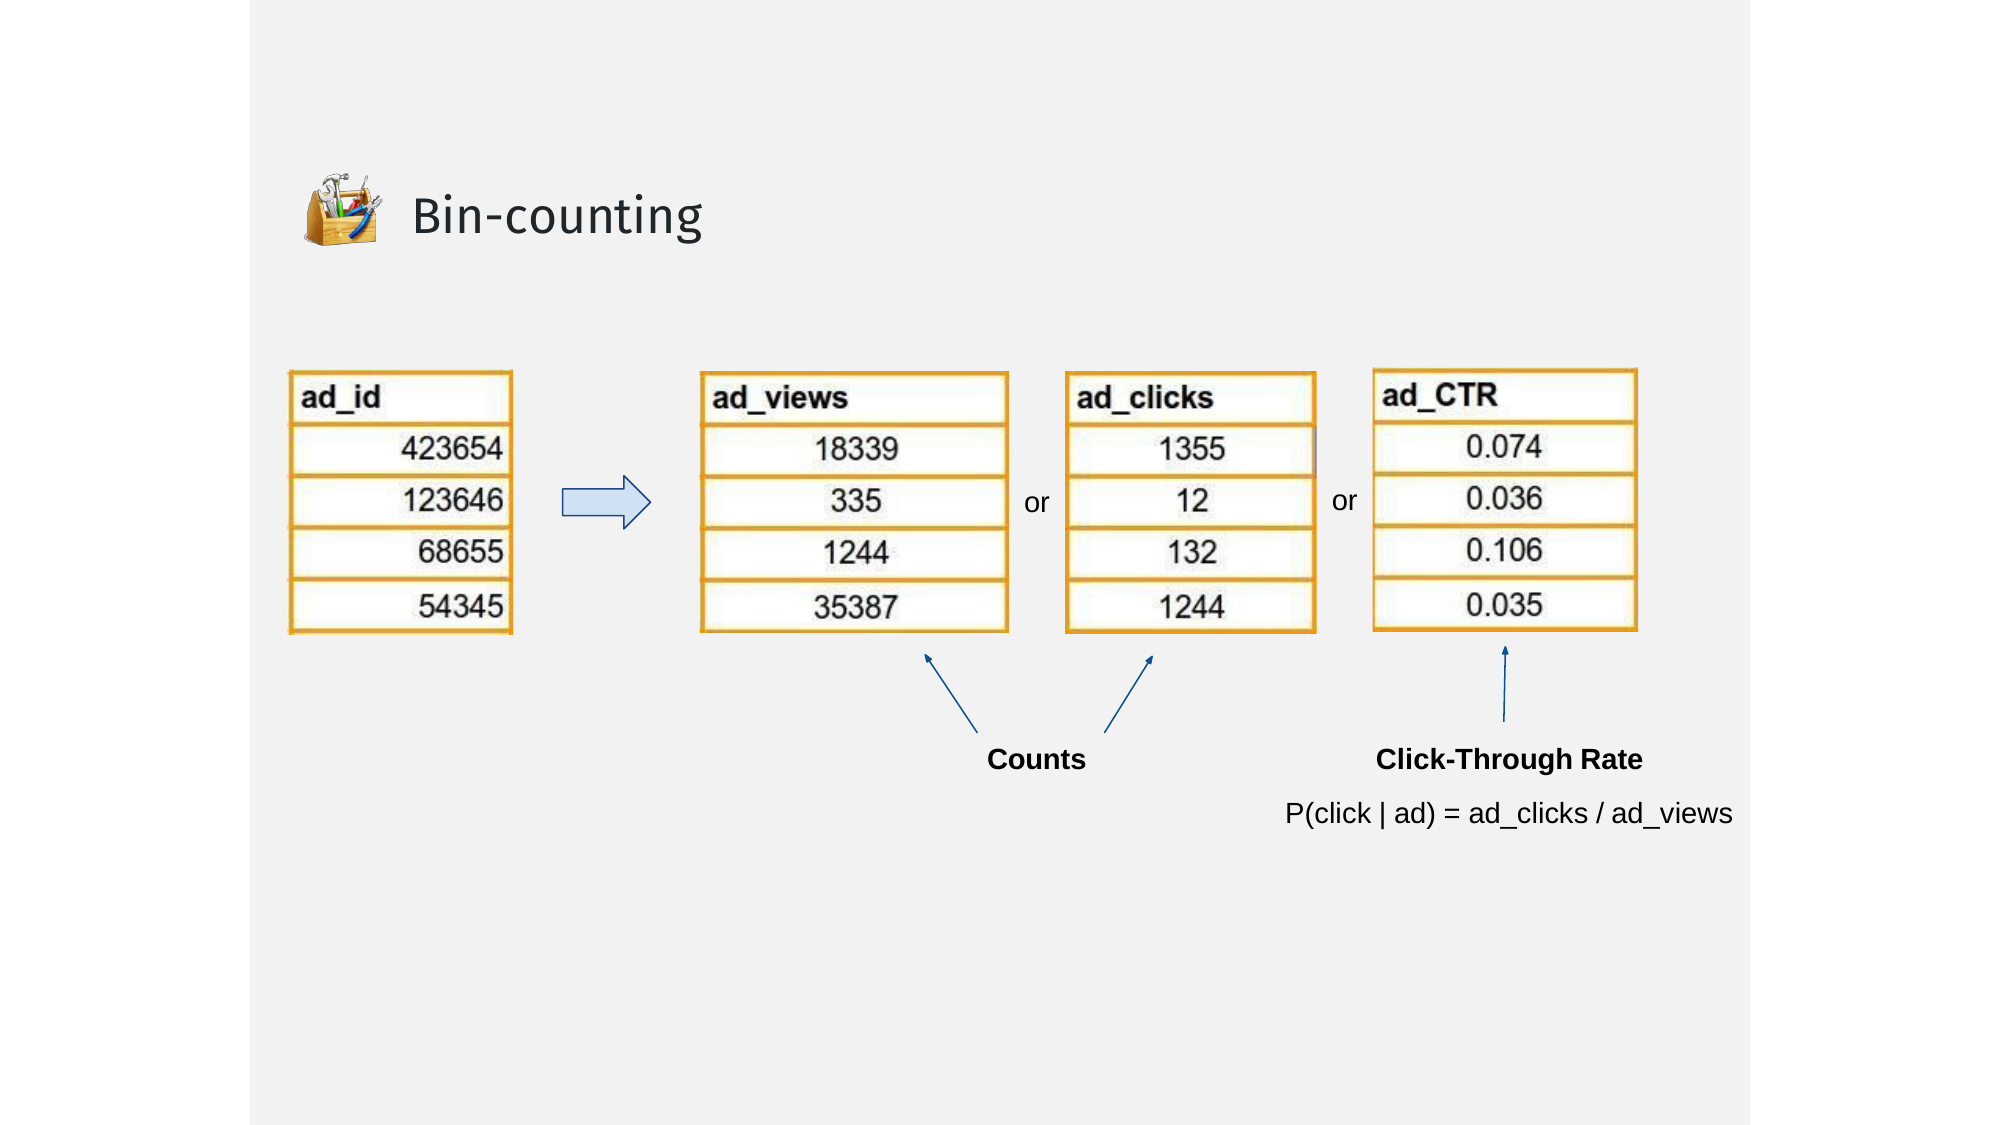

# Bin-counting

or
or

Counts
Click-Through Rate
P(click | ad) = ad_clicks / ad_views